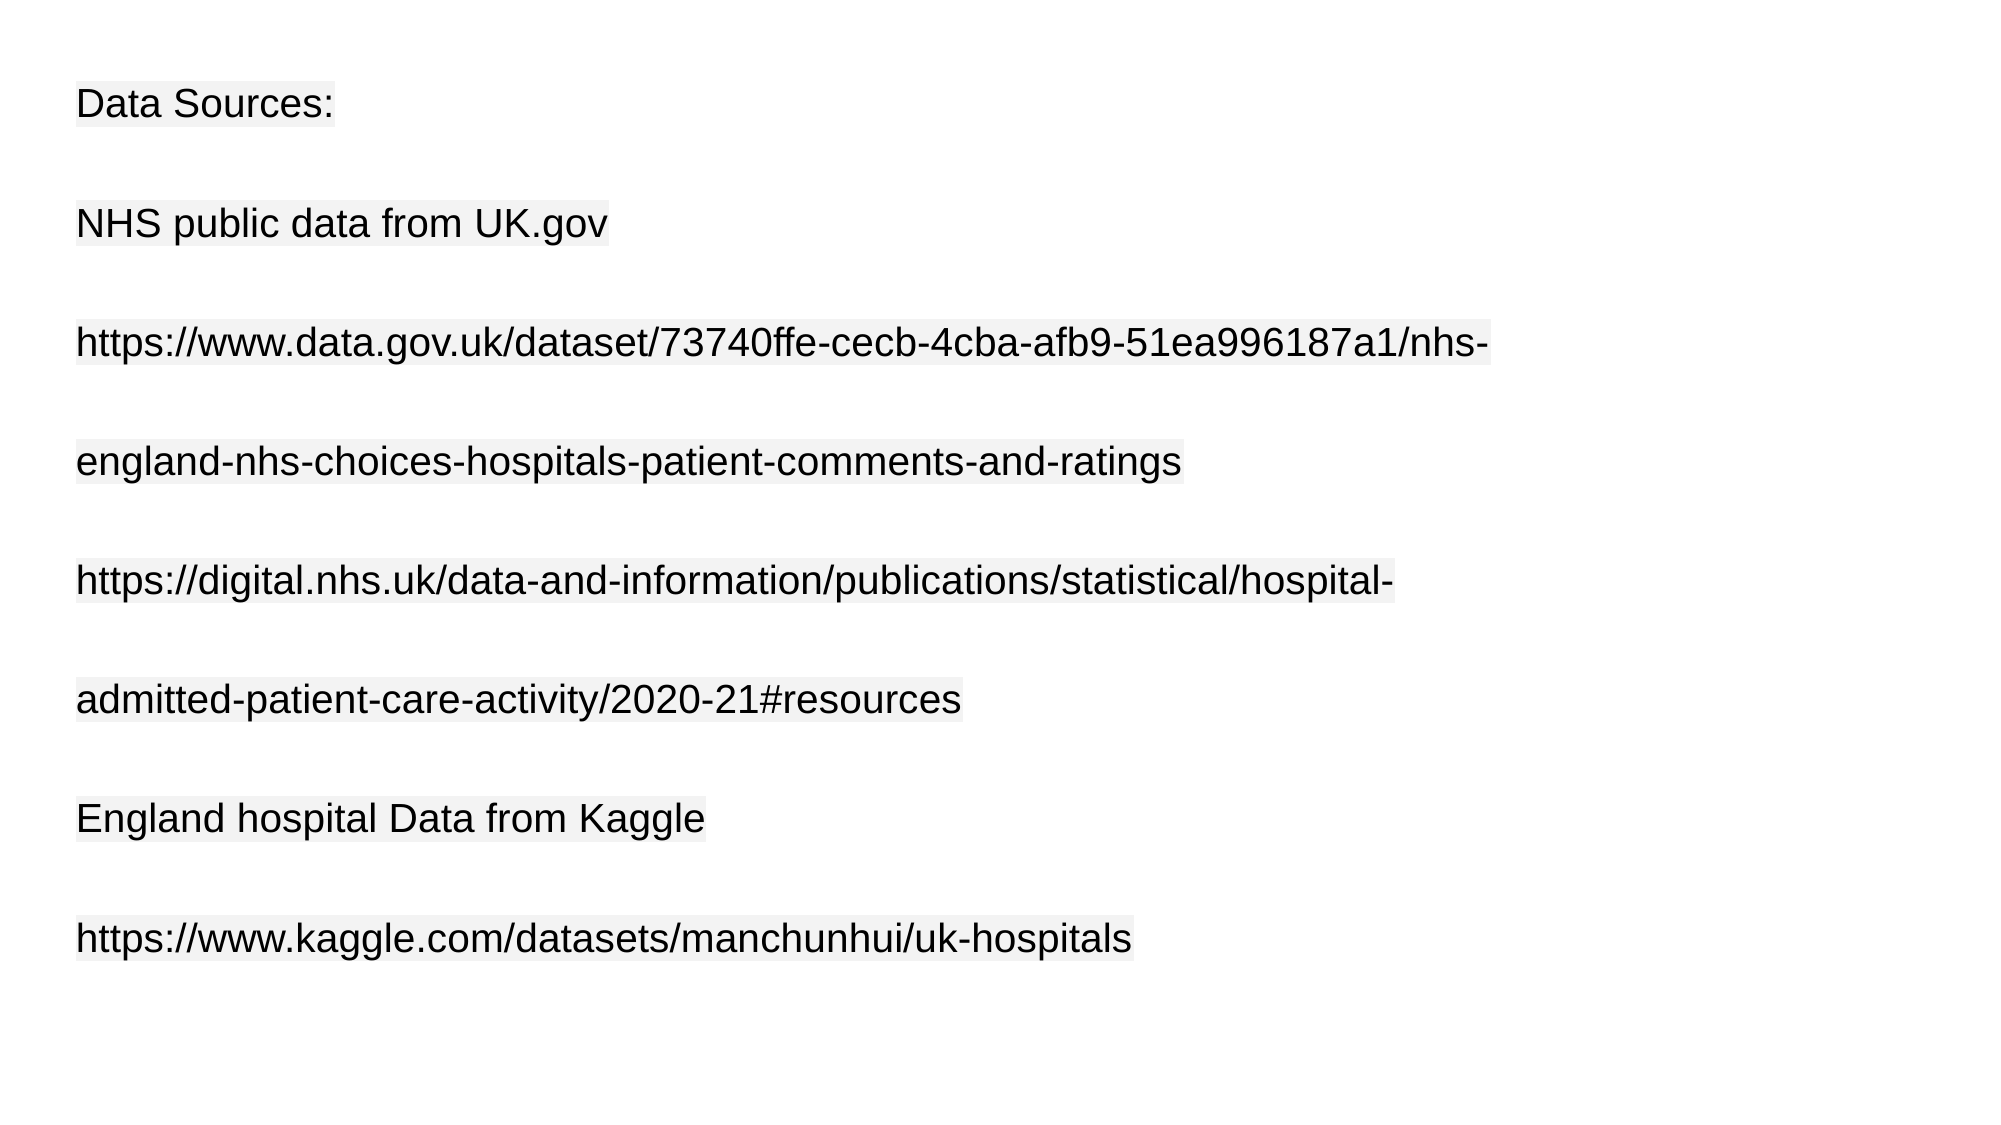

Data Sources:

NHS public data from UK.gov

https://www.data.gov.uk/dataset/73740ffe-cecb-4cba-afb9-51ea996187a1/nhs-

england-nhs-choices-hospitals-patient-comments-and-ratings

https://digital.nhs.uk/data-and-information/publications/statistical/hospital-

admitted-patient-care-activity/2020-21#resources

England hospital Data from Kaggle

https://www.kaggle.com/datasets/manchunhui/uk-hospitals